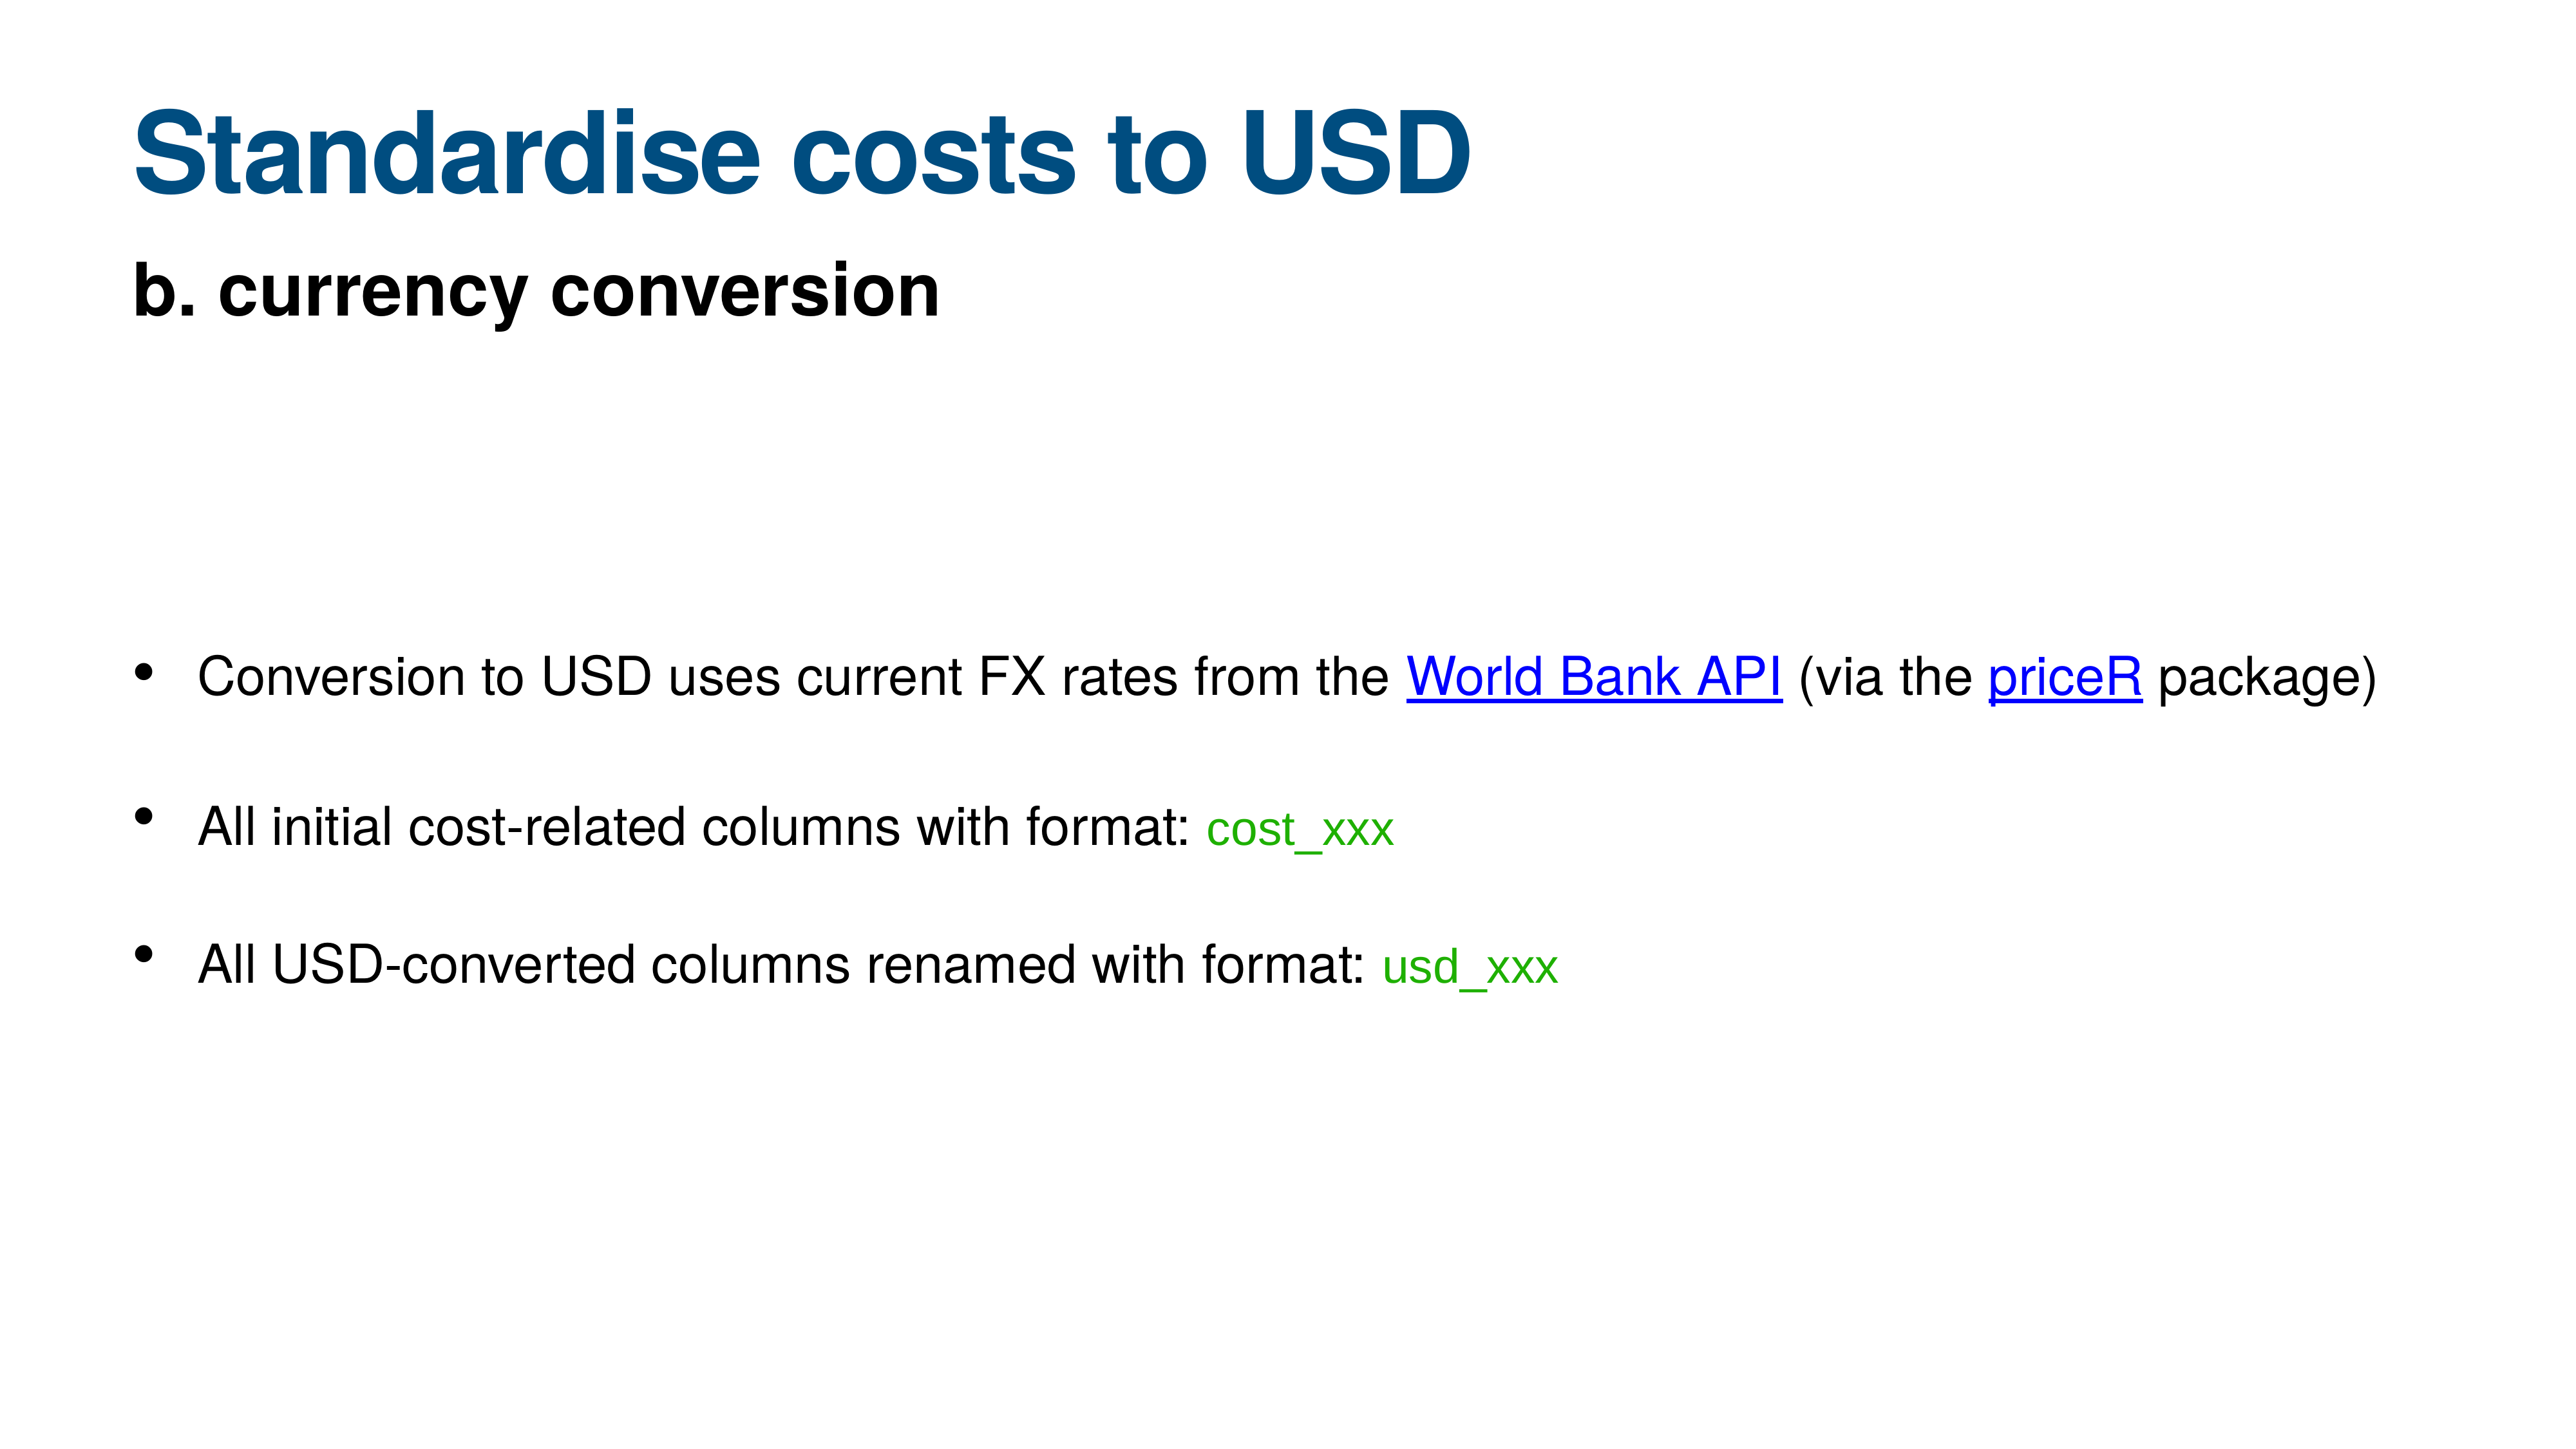

# Standardise costs to USD
b. currency conversion
Conversion to USD uses current FX rates from the World Bank API (via the priceR package)
All initial cost-related columns with format: cost_xxx
All USD-converted columns renamed with format: usd_xxx
6